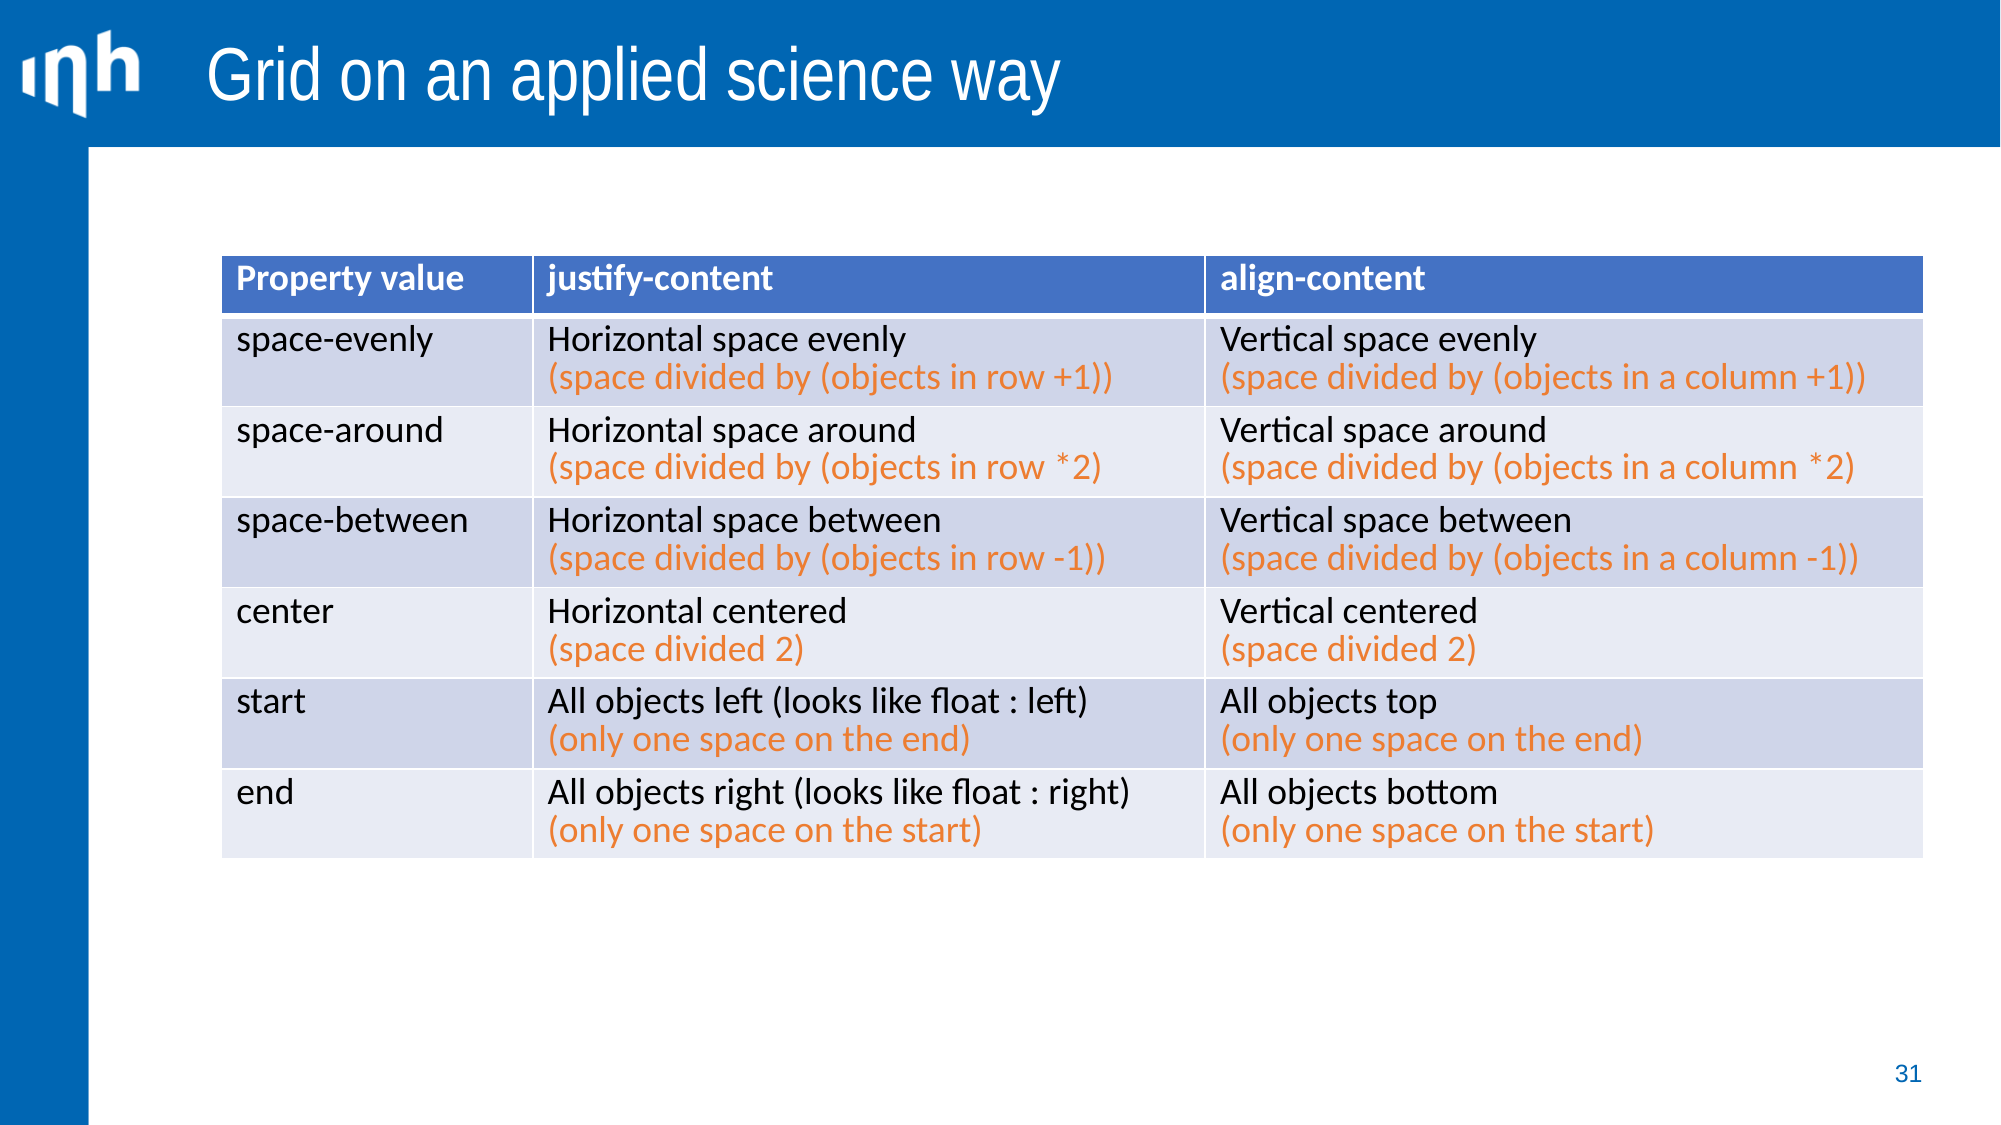

Grid on an applied science way

| Property value | justify-content | align-content |
| --- | --- | --- |
| space-evenly | Horizontal space evenly (space divided by (objects in row +1)) | Vertical space evenly (space divided by (objects in a column +1)) |
| space-around | Horizontal space around (space divided by (objects in row \*2) | Vertical space around (space divided by (objects in a column \*2) |
| space-between | Horizontal space between (space divided by (objects in row -1)) | Vertical space between (space divided by (objects in a column -1)) |
| center | Horizontal centered (space divided 2) | Vertical centered (space divided 2) |
| start | All objects left (looks like float : left) (only one space on the end) | All objects top (only one space on the end) |
| end | All objects right (looks like float : right) (only one space on the start) | All objects bottom (only one space on the start) |
31